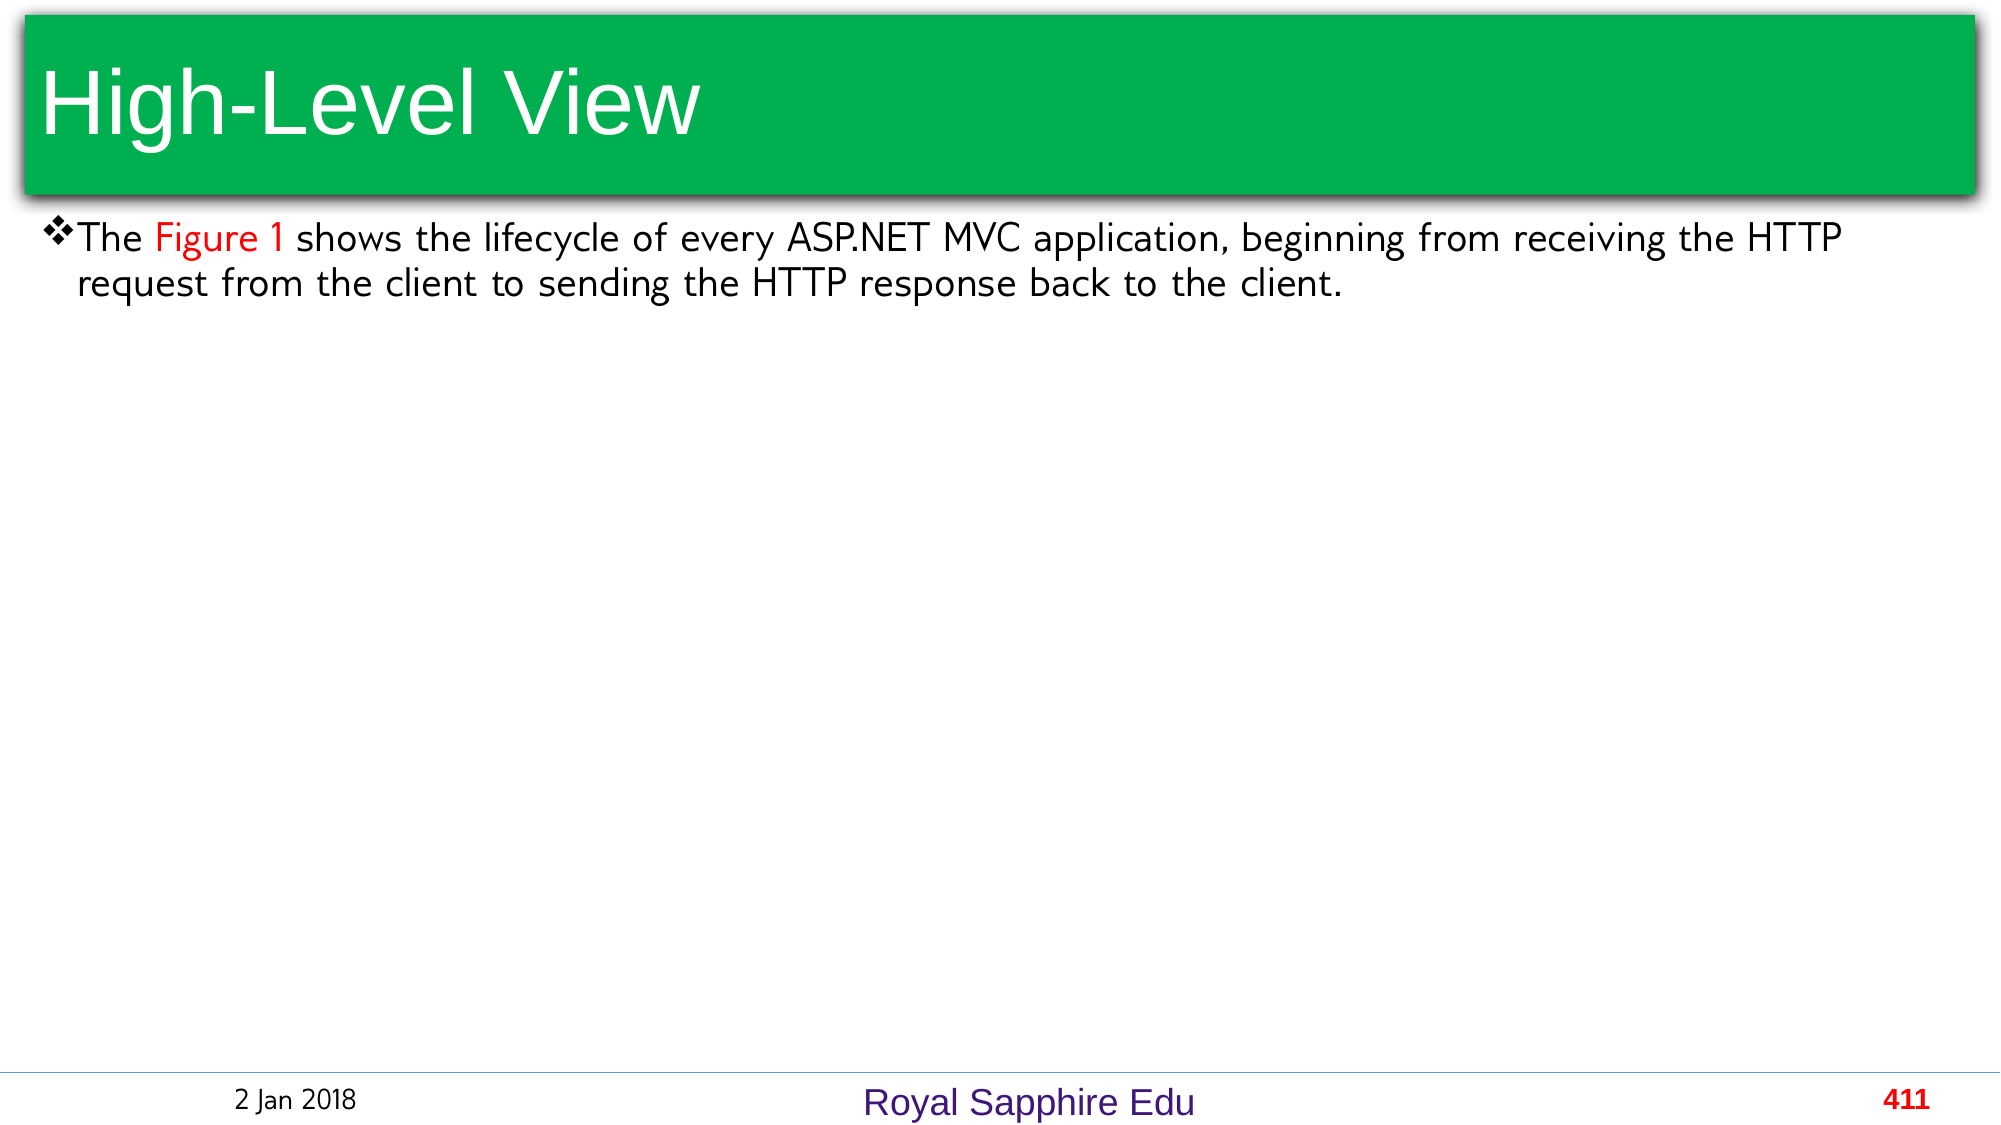

# High-Level View
The Figure 1 shows the lifecycle of every ASP.NET MVC application, beginning from receiving the HTTP request from the client to sending the HTTP response back to the client.
2 Jan 2018
411